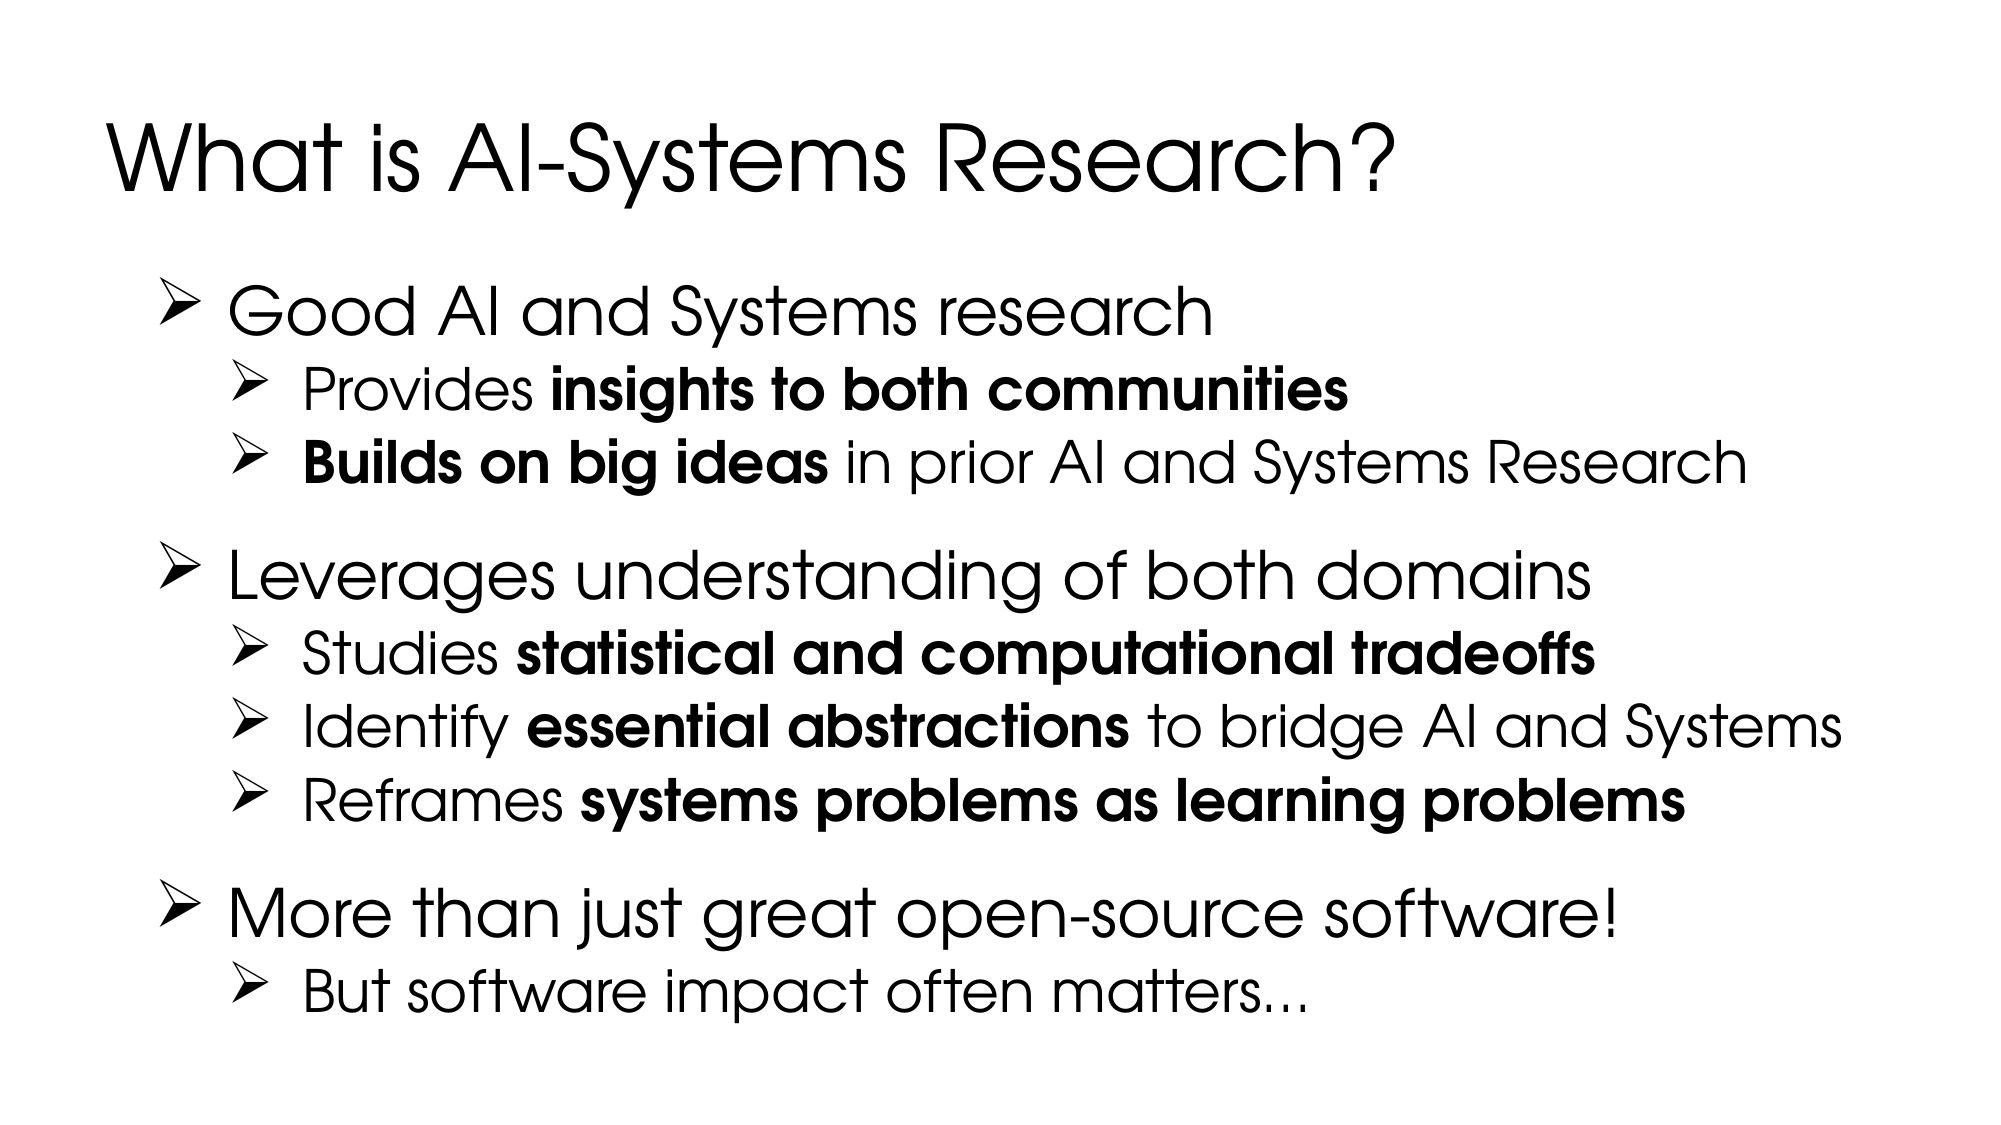

# What is AI-Systems Research?
Good AI and Systems research
Provides insights to both communities
Builds on big ideas in prior AI and Systems Research
Leverages understanding of both domains
Studies statistical and computational tradeoffs
Identify essential abstractions to bridge AI and Systems
Reframes systems problems as learning problems
More than just great open-source software!
But software impact often matters…